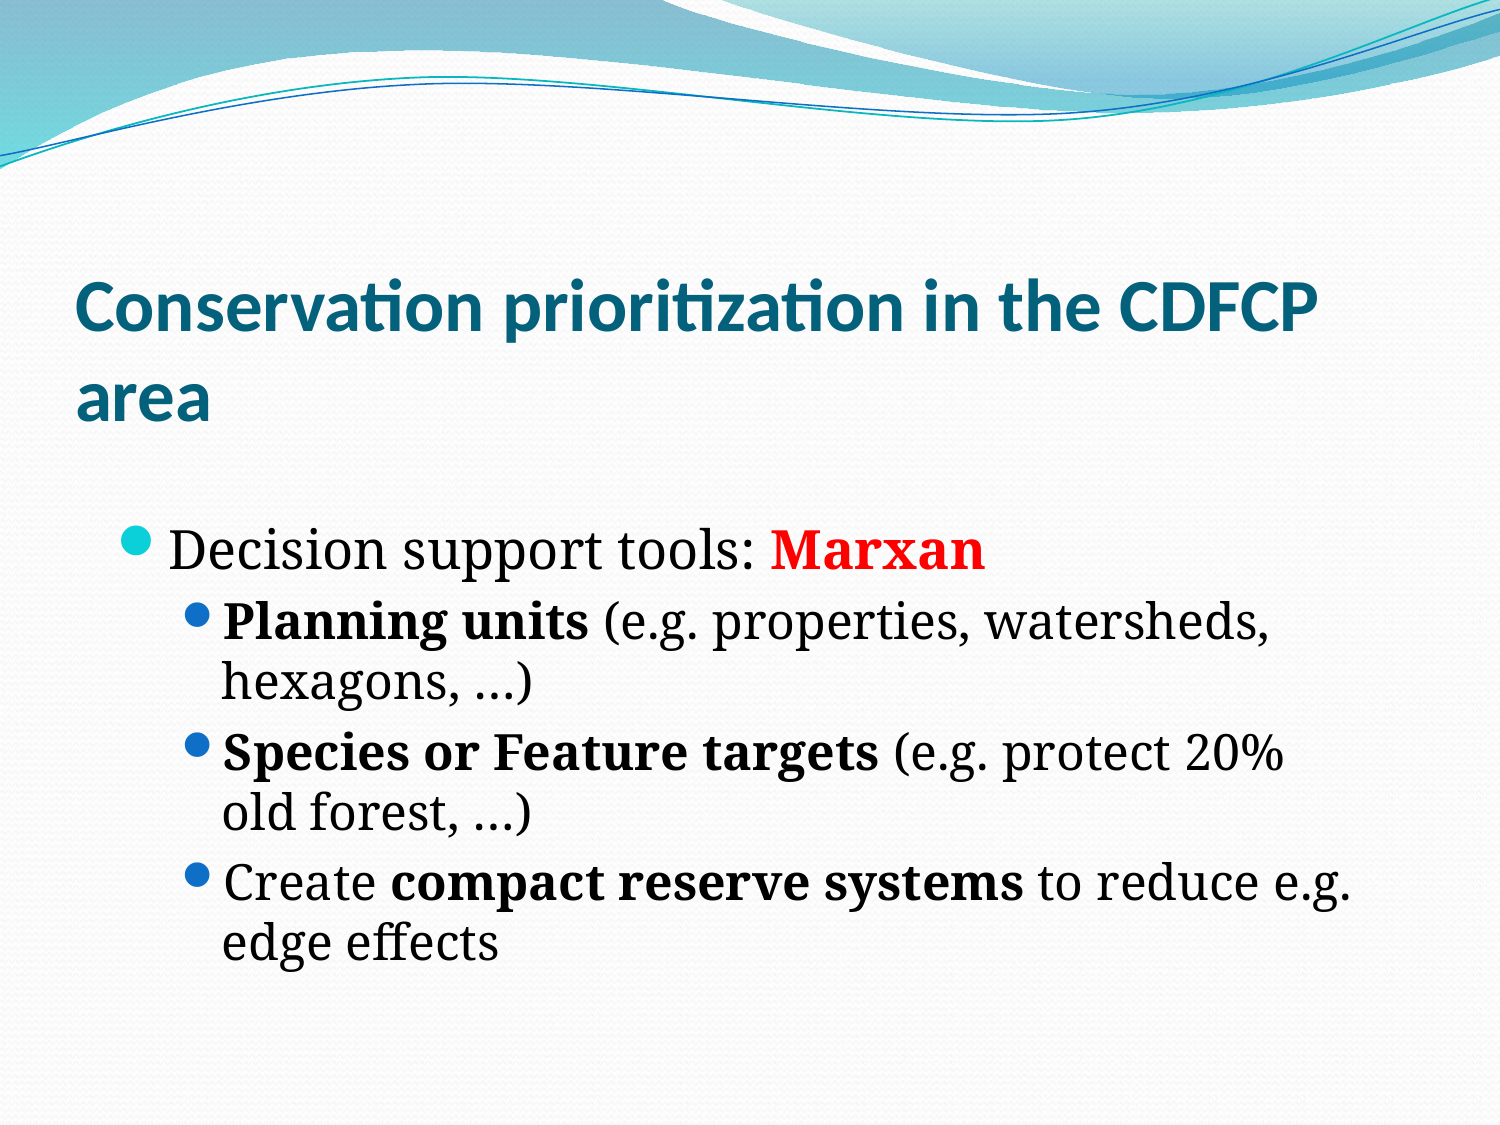

# Conservation prioritization in the CDFCP area
Decision support tools: Marxan
Planning units (e.g. properties, watersheds, hexagons, …)
Species or Feature targets (e.g. protect 20% old forest, …)
Create compact reserve systems to reduce e.g. edge effects